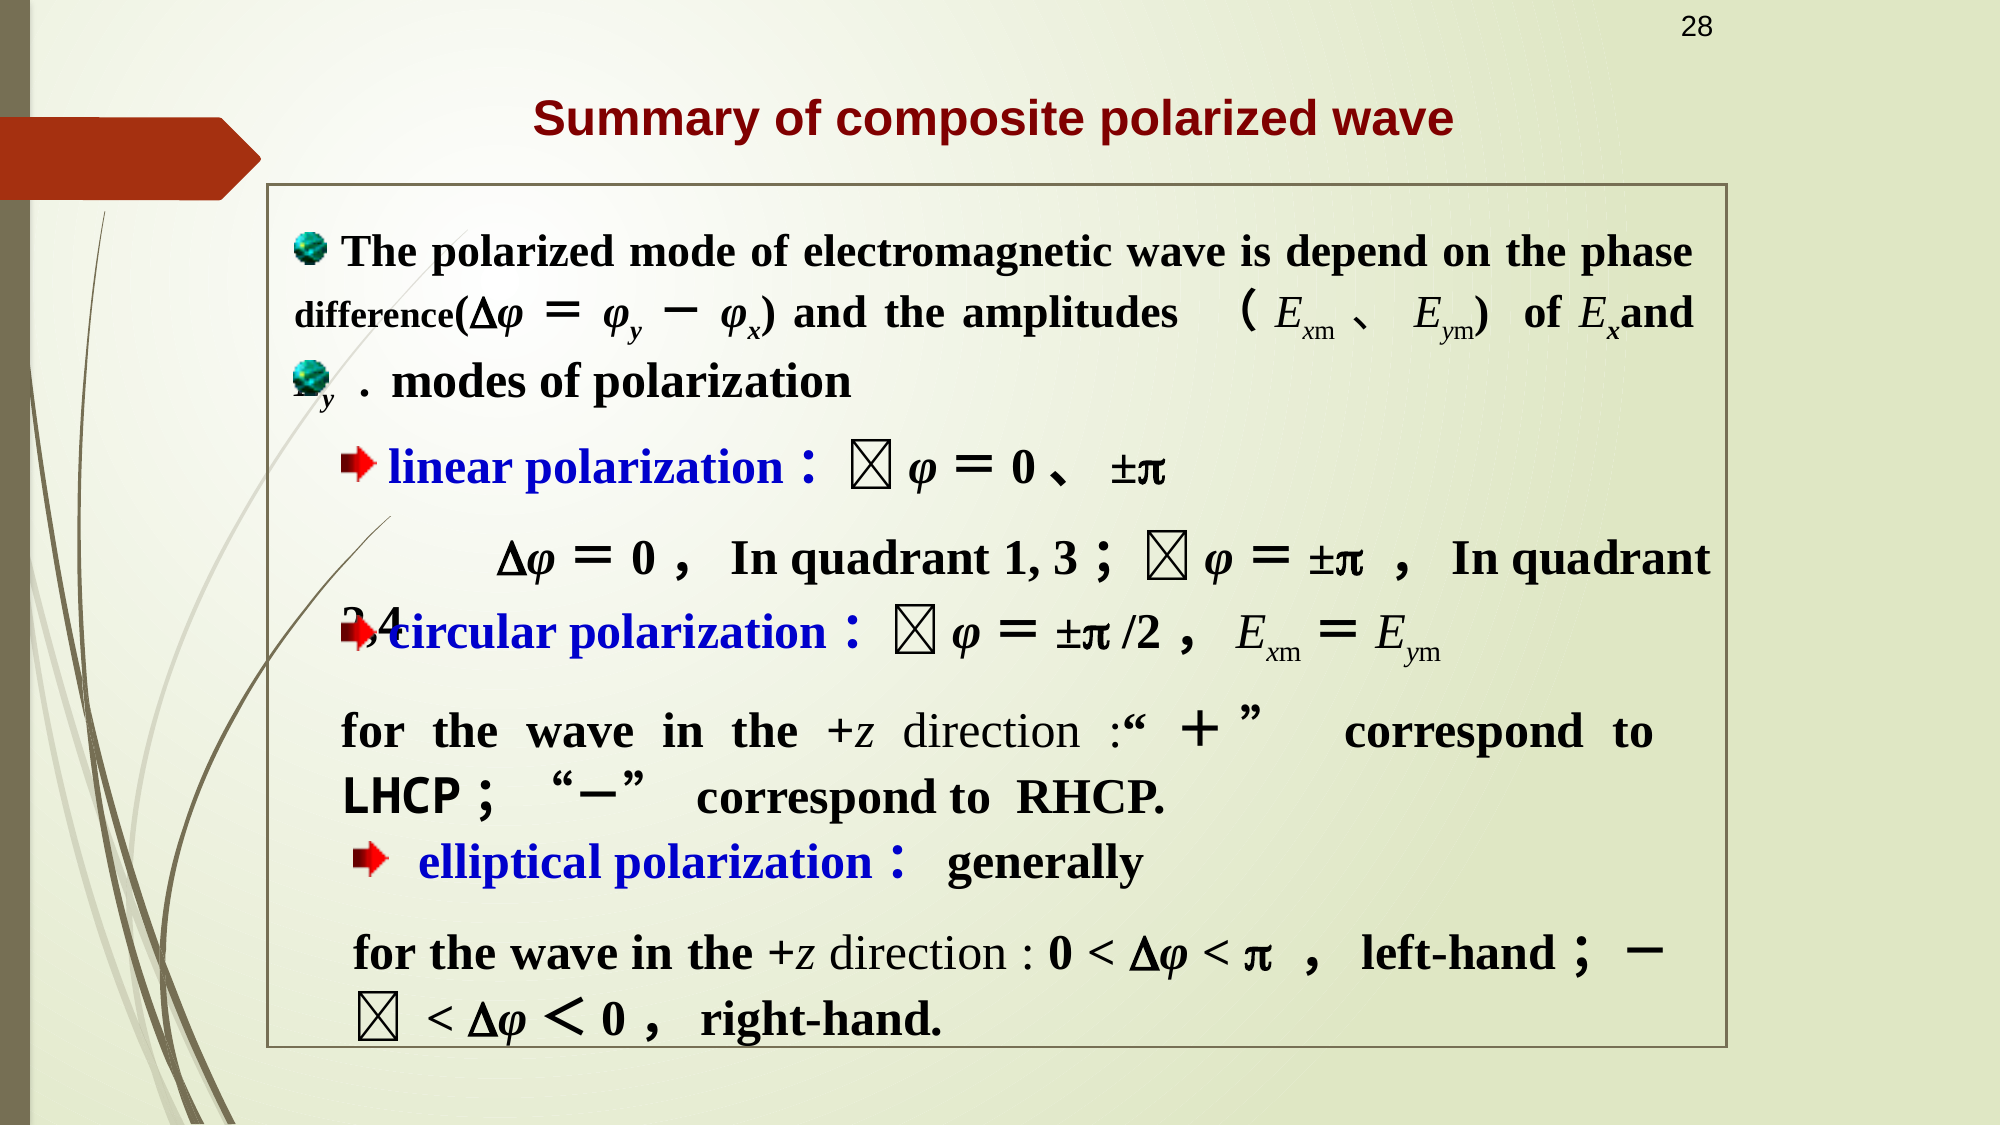

28
   Summary of composite polarized wave

 The polarized mode of electromagnetic wave is depend on the phase difference(Δφ＝φy－φx) and the amplitudes （Exm、Eym)  of Exand Ey   .
     modes of polarization
 linear polarization：Δφ＝0、±π
            Δφ＝0，In quadrant 1, 3；Δφ＝±π ，In quadrant 2,4
 circular polarization：Δφ＝±π /2，Exm＝Eym
for the wave in the +z direction :“＋” correspond to  LHCP；“－” correspond to  RHCP.
 elliptical polarization：generally
for the wave in the +z direction : 0 < Δφ < π ，left-hand；－π < Δφ＜0，right-hand.